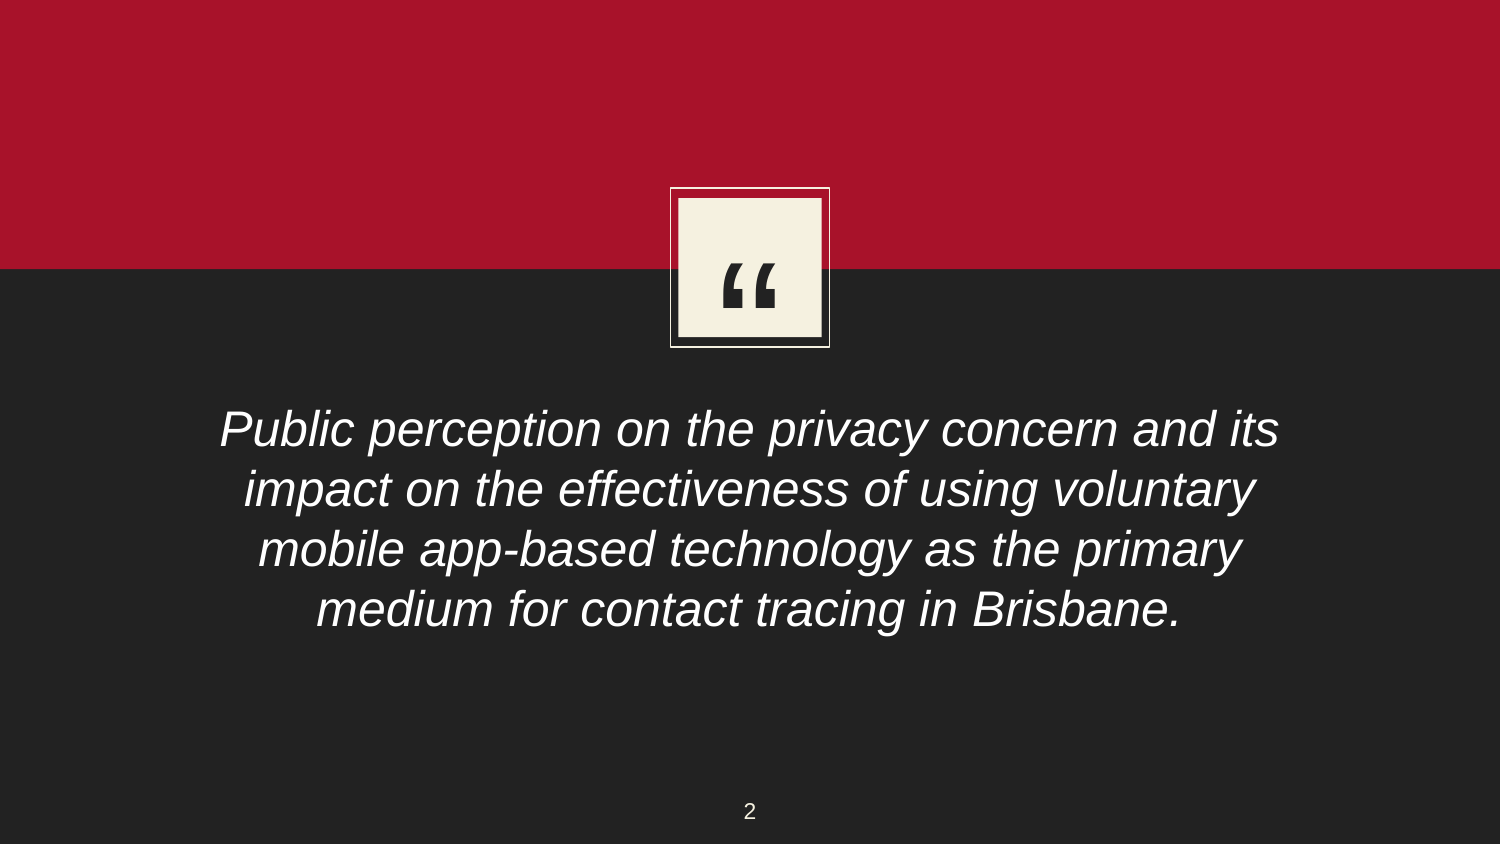

Public perception on the privacy concern and its impact on the effectiveness of using voluntary mobile app-based technology as the primary medium for contact tracing in Brisbane.
2